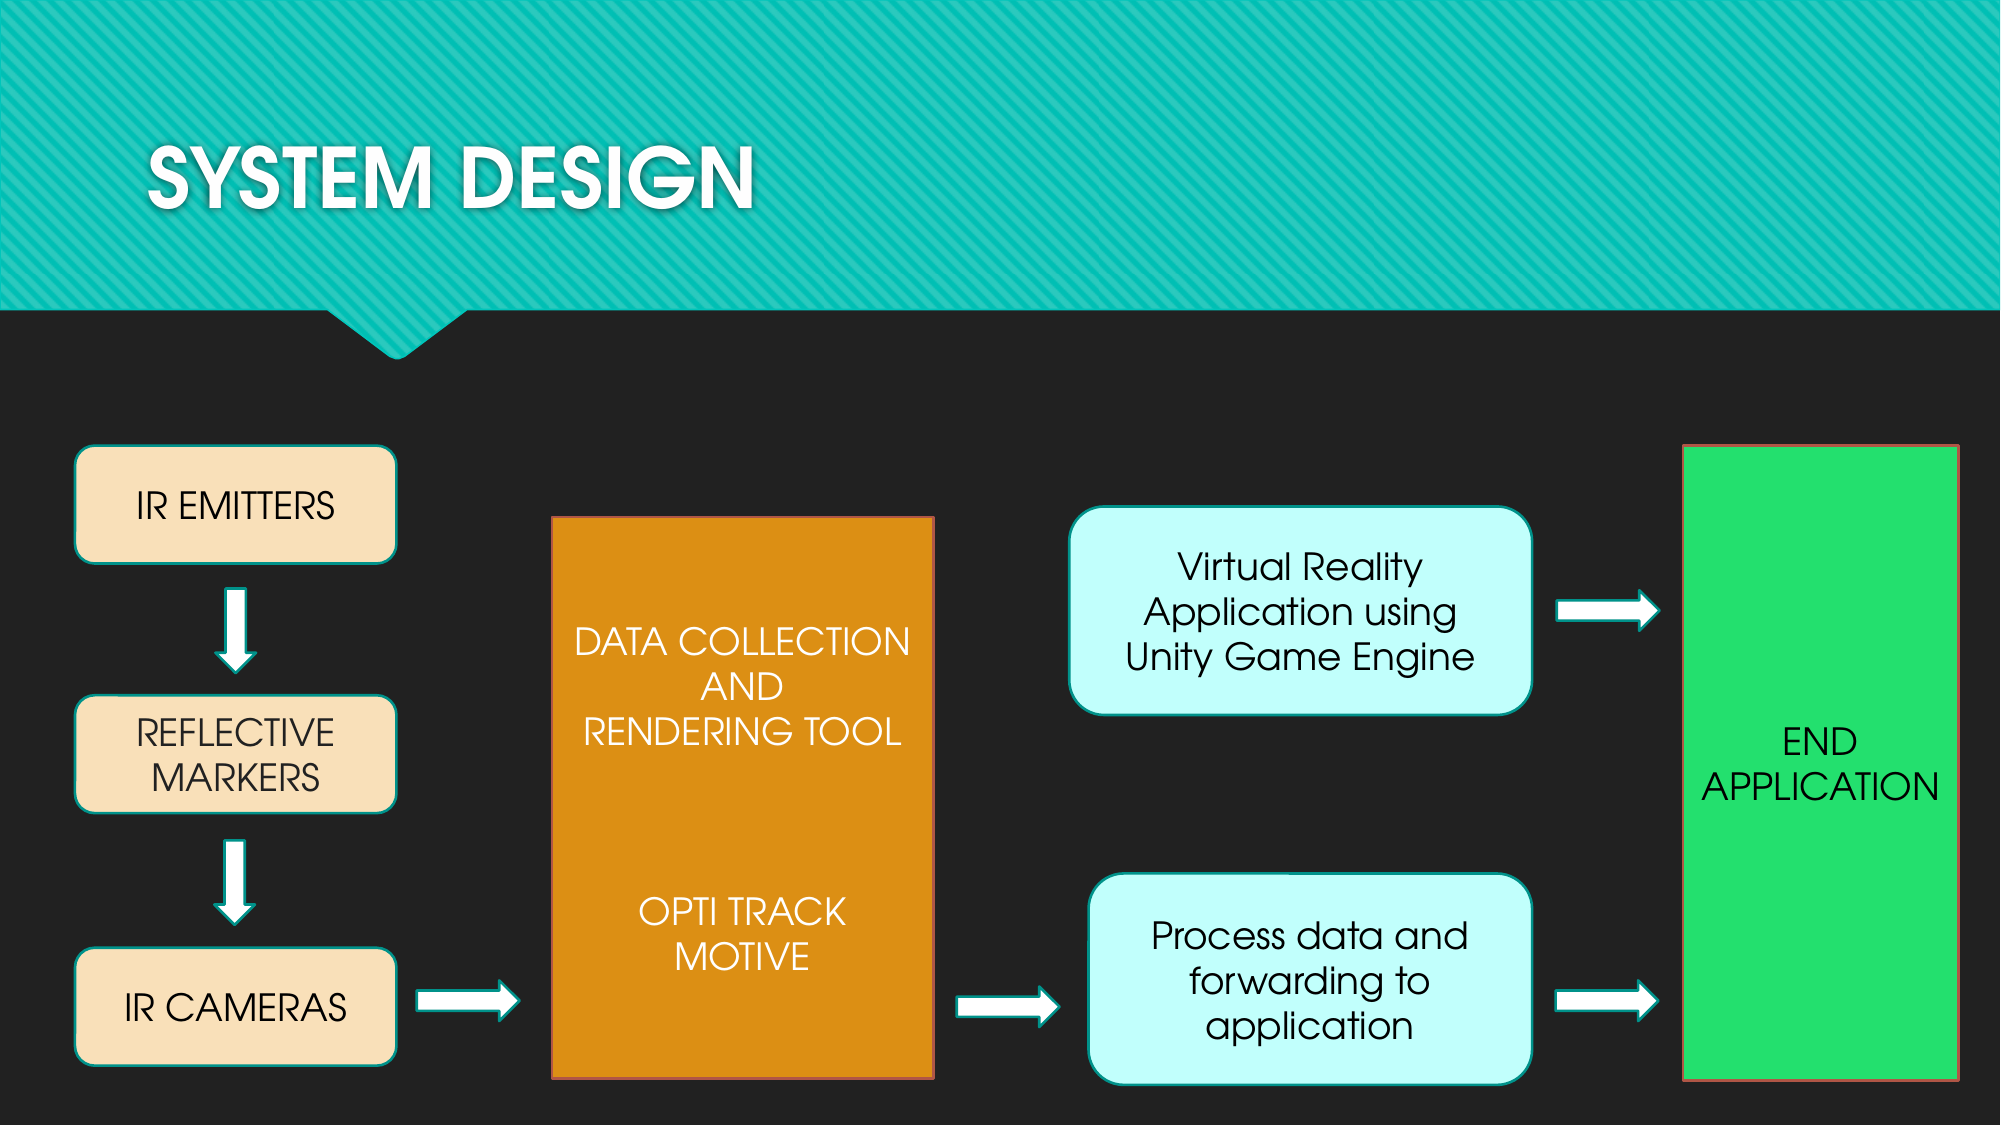

# SYSTEM DESIGN

IR EMITTERS
END APPLICATION
Virtual Reality Application using Unity Game Engine
DATA COLLECTION
AND
RENDERING TOOL

OPTI TRACK MOTIVE

REFLECTIVE MARKERS

Process data and forwarding to application
IR CAMERAS